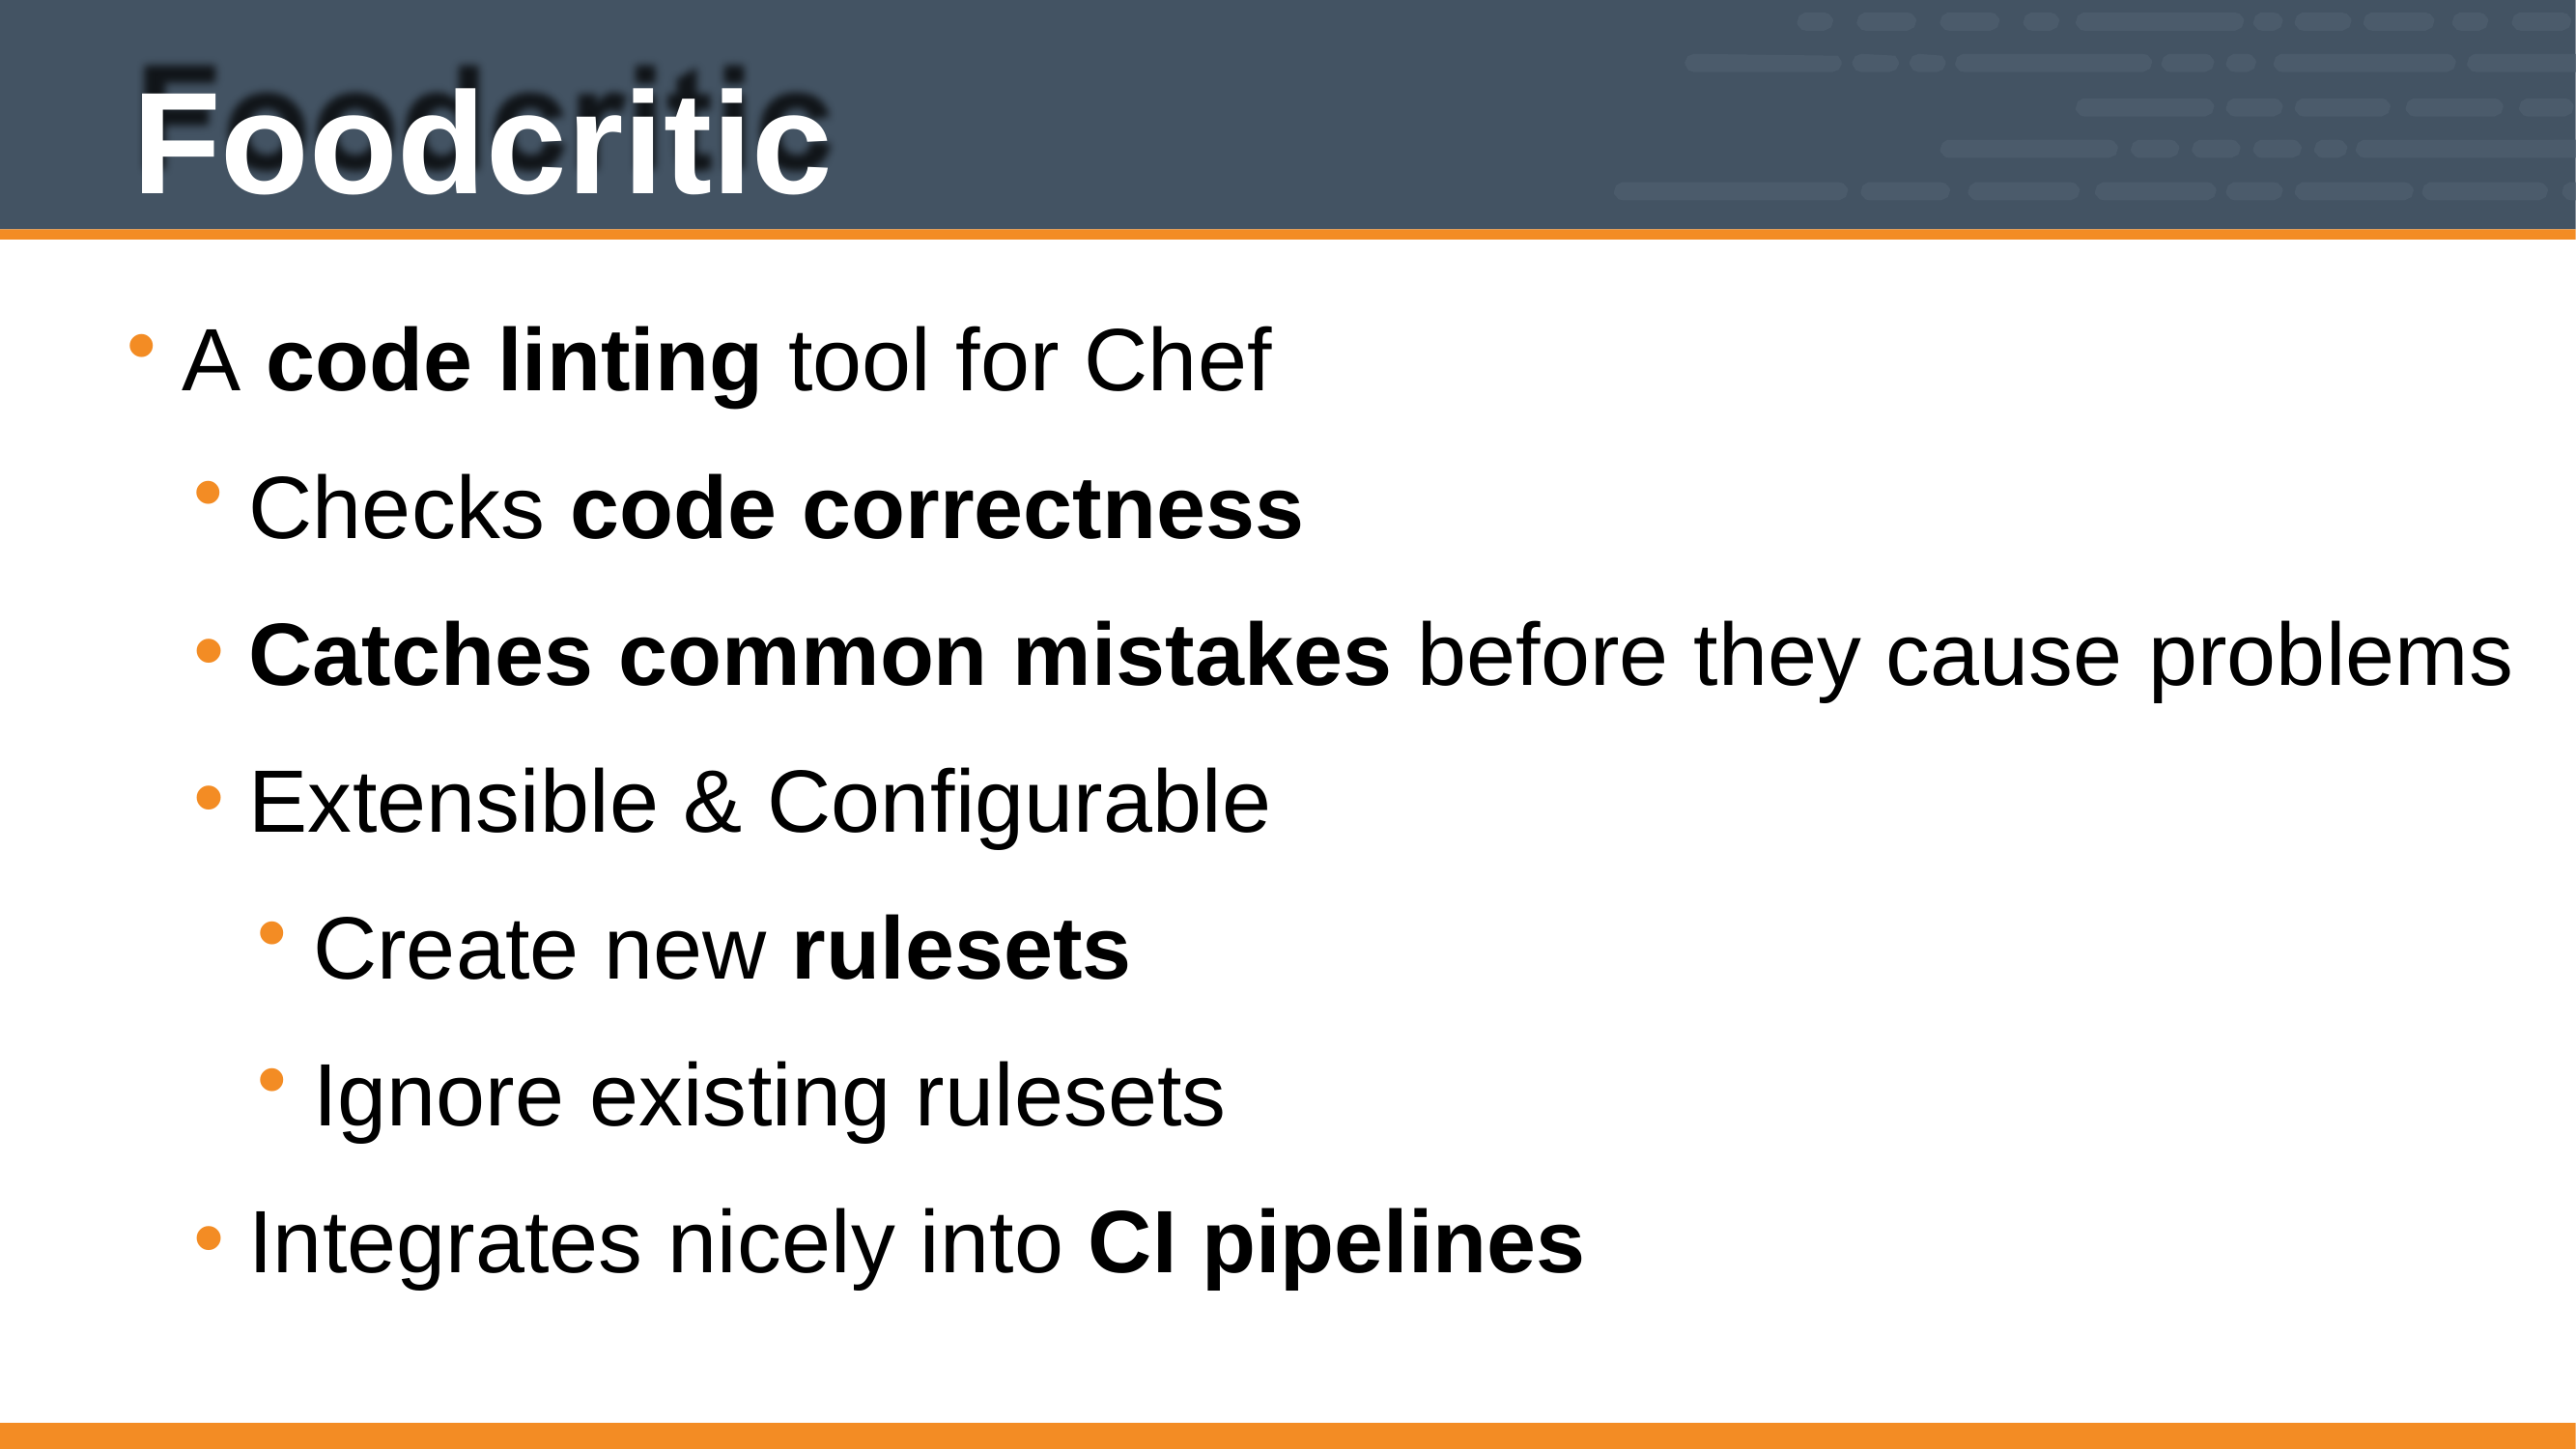

# Foodcritic

A code linting tool for Chef
Checks code correctness
Catches common mistakes before they cause problems
Extensible & Configurable
Create new rulesets
Ignore existing rulesets
Integrates nicely into CI pipelines